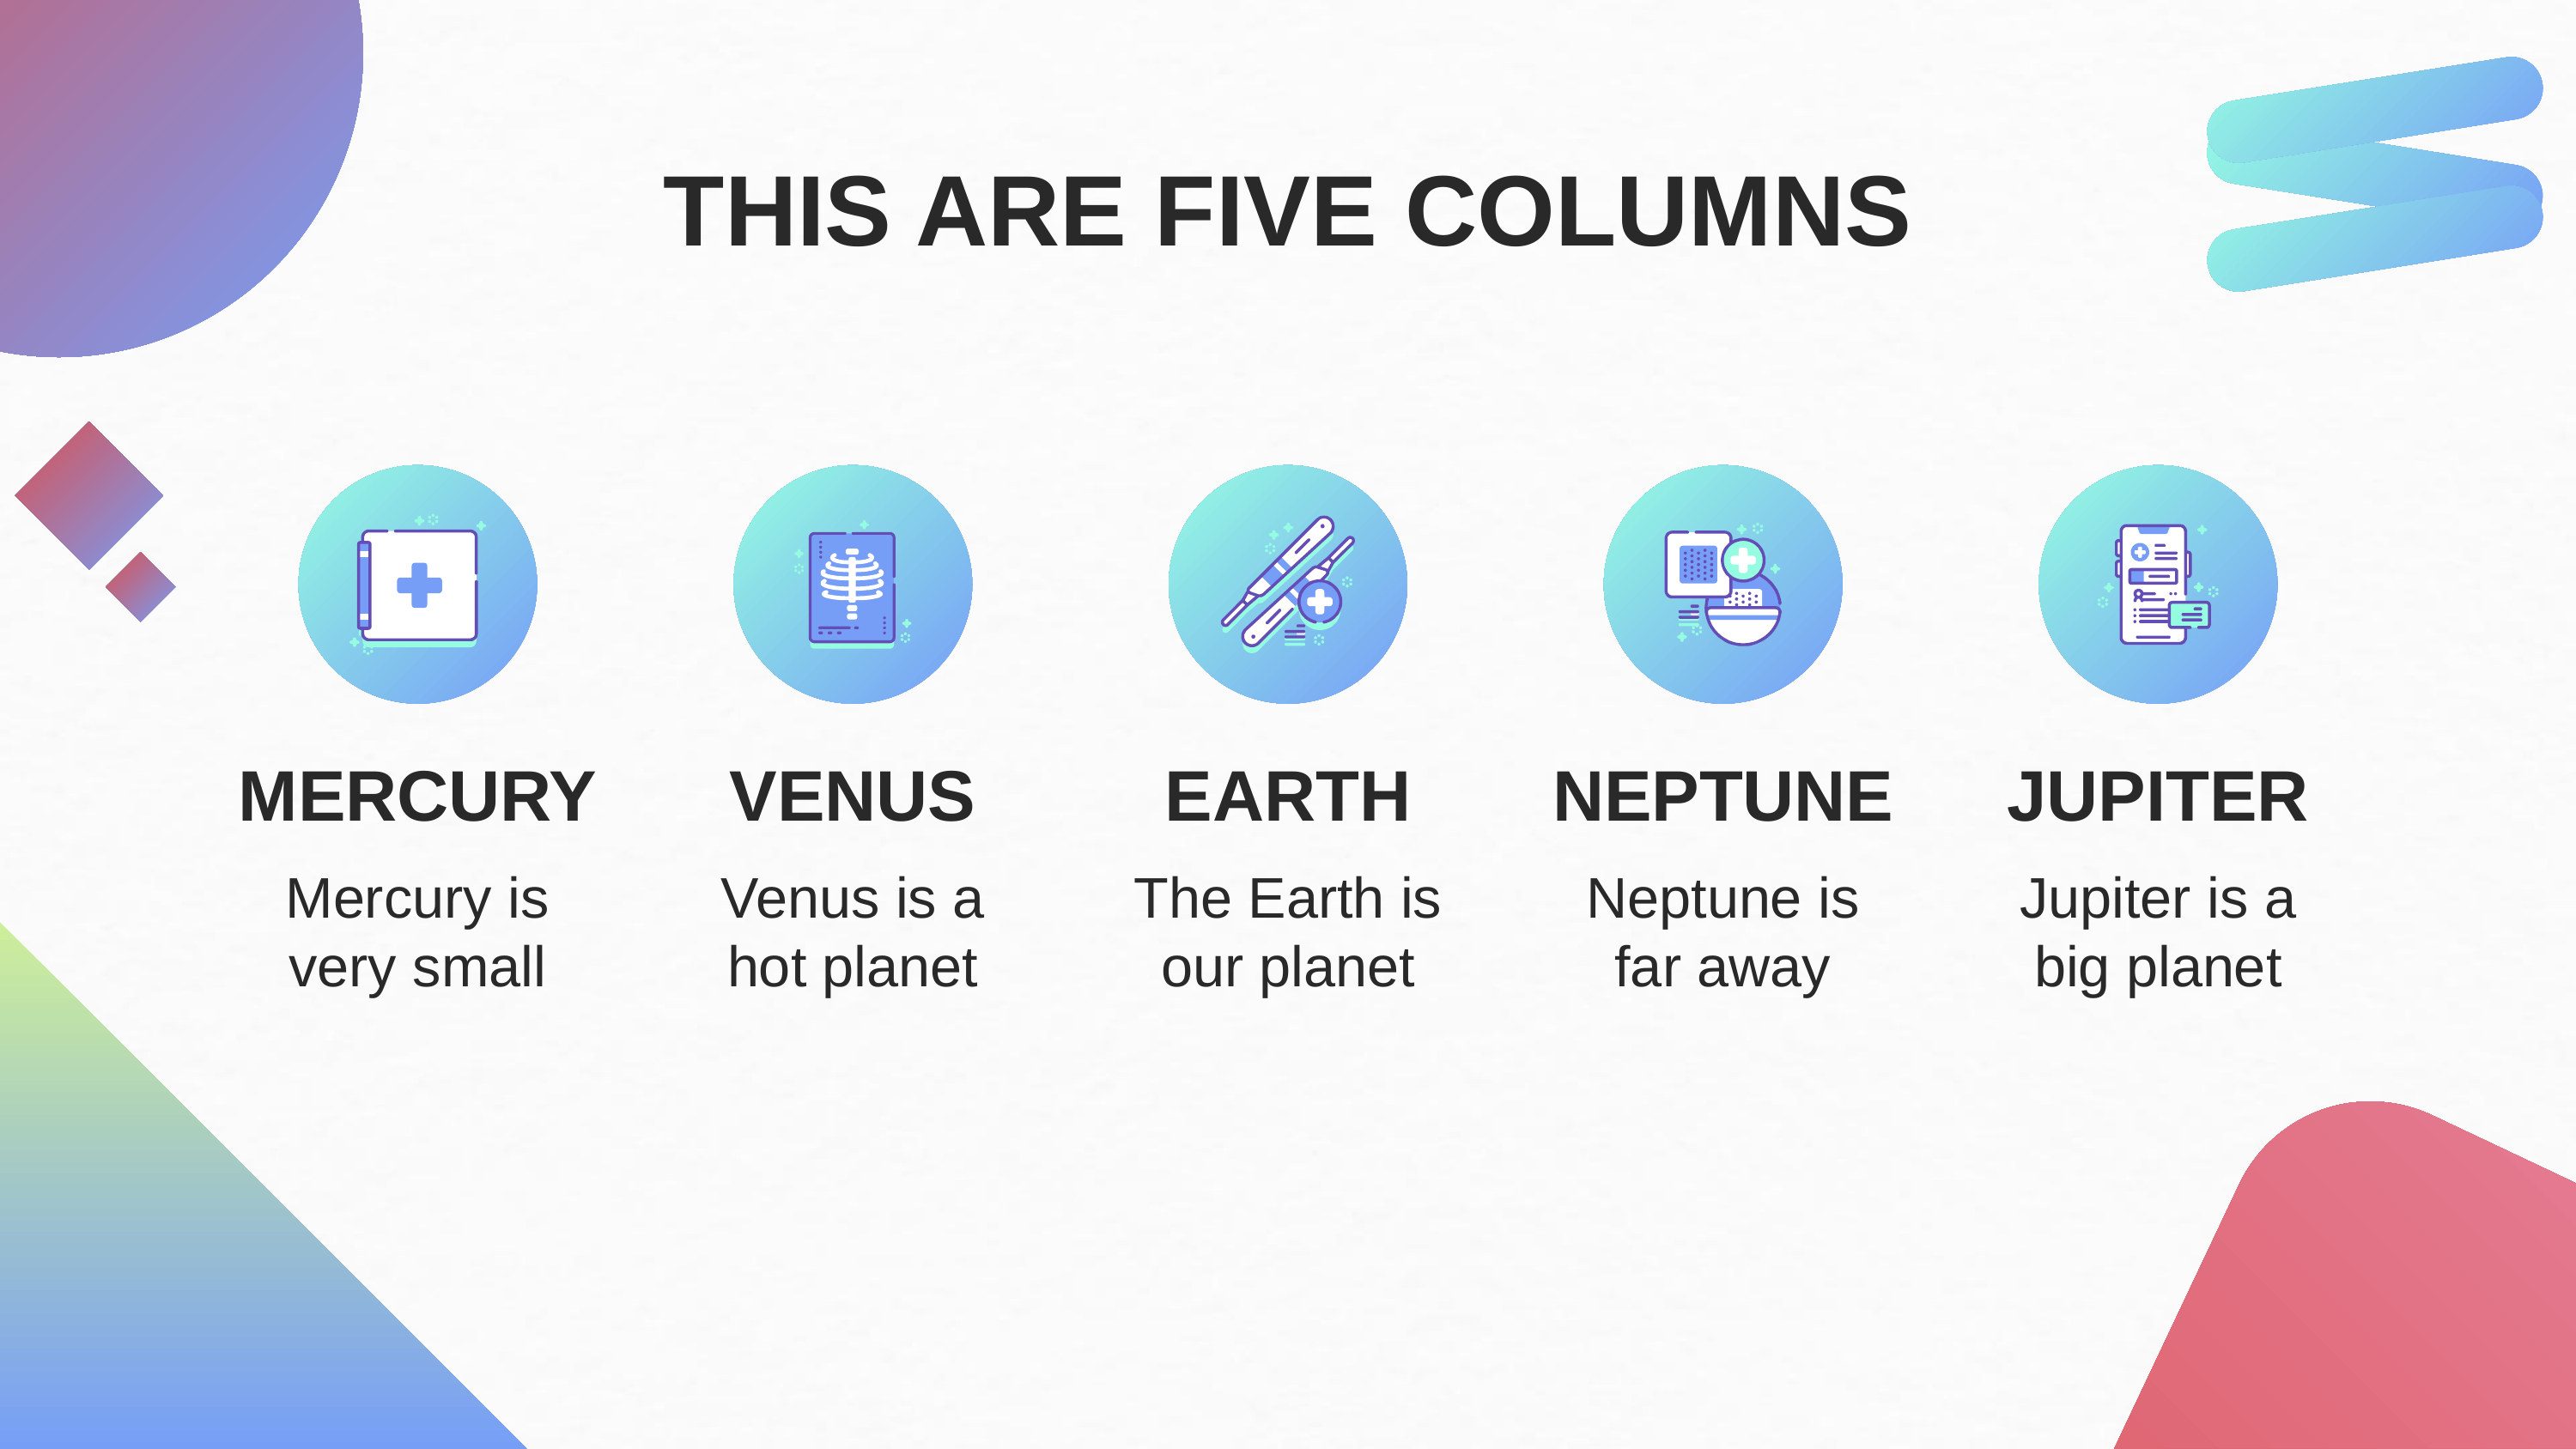

# THIS ARE FIVE COLUMNS

MERCURY
VENUS
EARTH
NEPTUNE
JUPITER
Mercury is very small
Venus is a hot planet
Neptune is far away
The Earth is our planet
Jupiter is a big planet